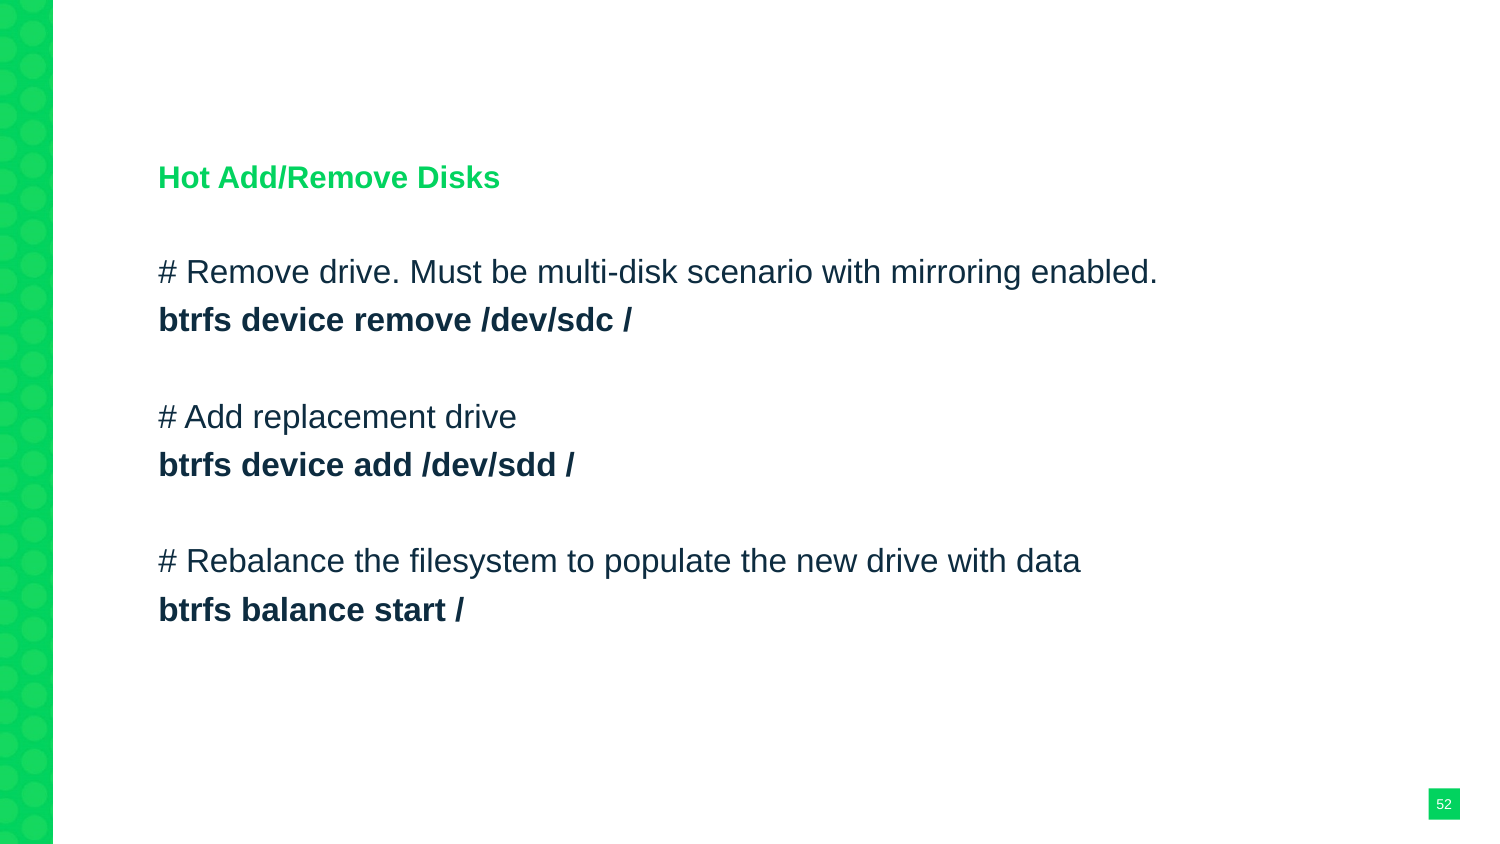

Basic Features
Hot Add/Remove Disks
# Remove drive. Must be multi-disk scenario with mirroring enabled.
btrfs device remove /dev/sdc /

# Add replacement drive
btrfs device add /dev/sdd /

# Rebalance the filesystem to populate the new drive with data
btrfs balance start /
52